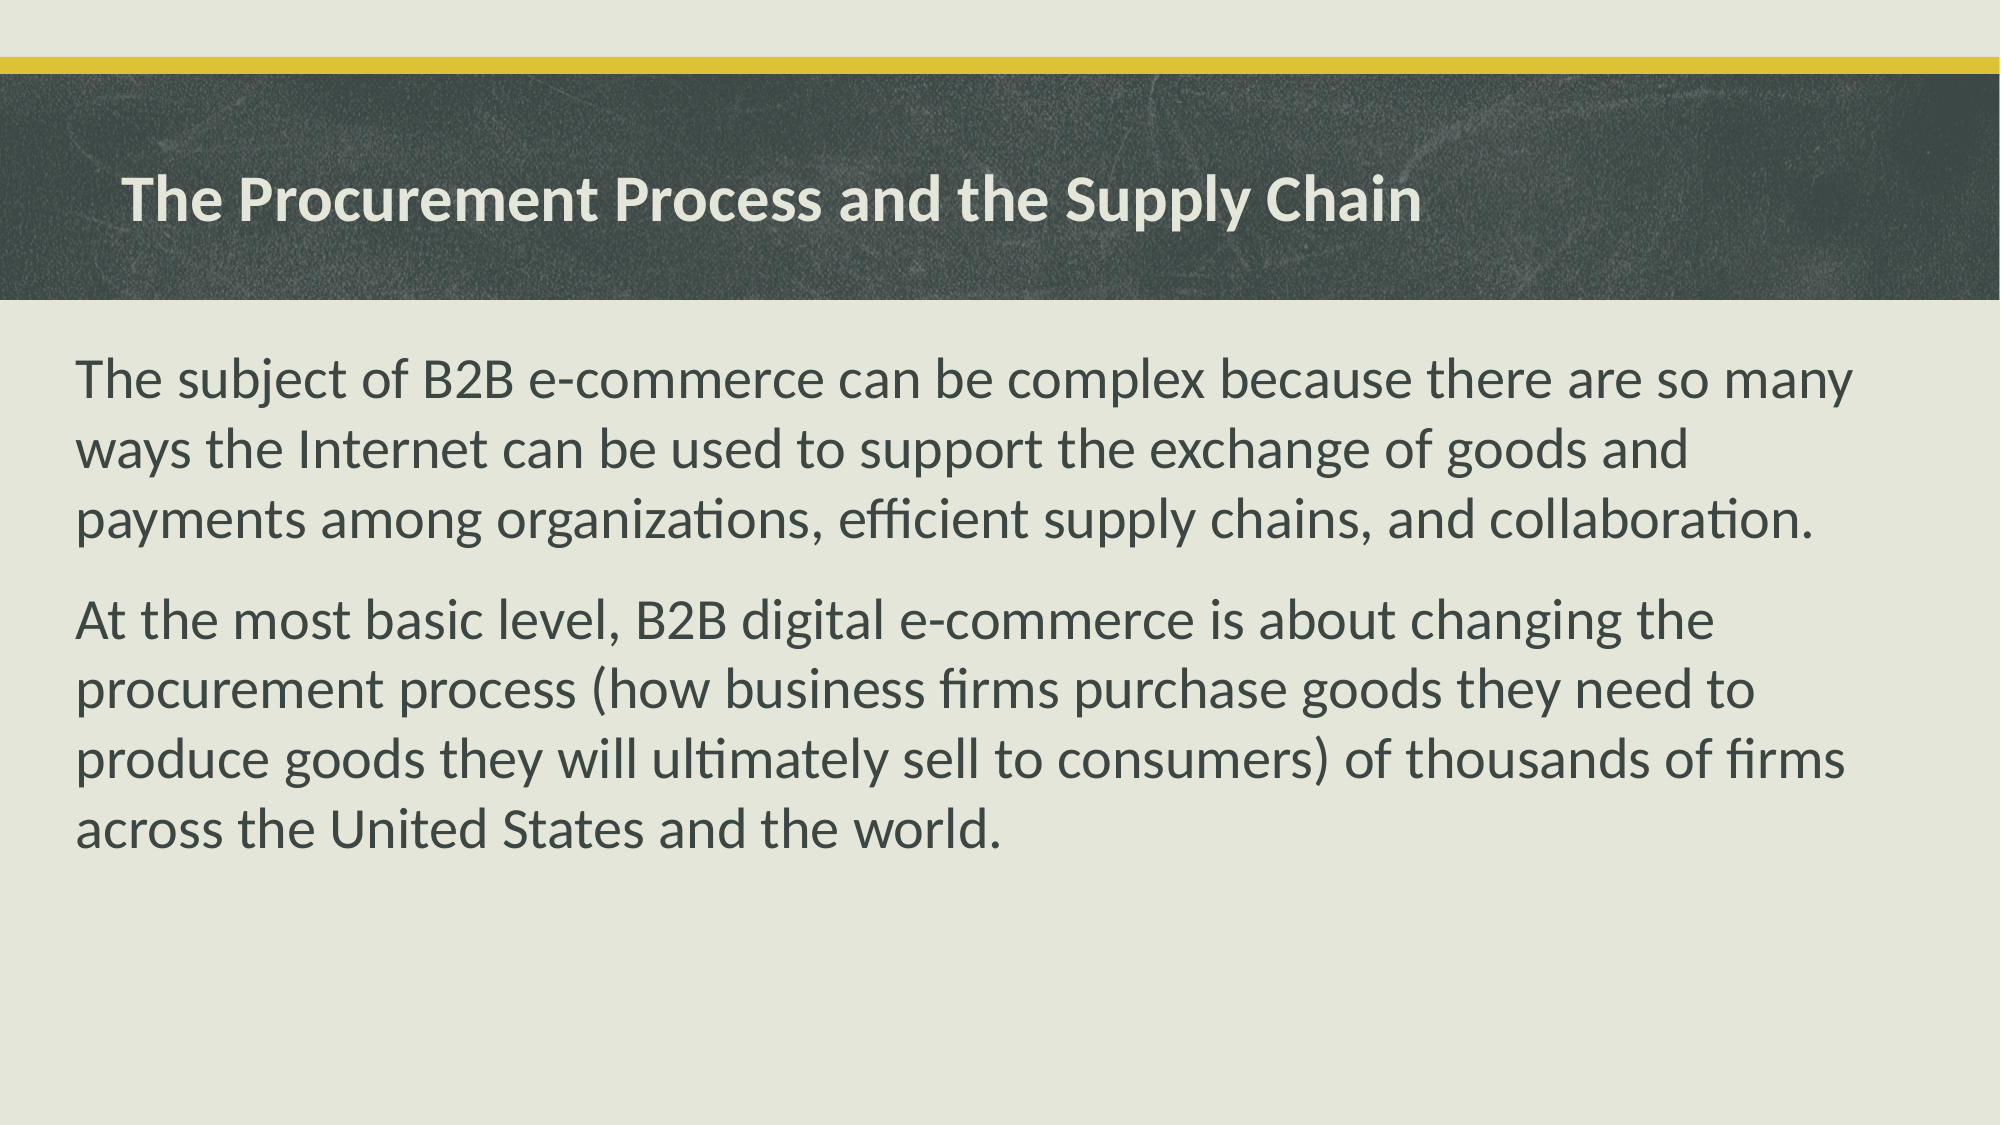

# The Procurement Process and the Supply Chain
The subject of B2B e-commerce can be complex because there are so many ways the Internet can be used to support the exchange of goods and payments among organizations, efficient supply chains, and collaboration.
At the most basic level, B2B digital e-commerce is about changing the procurement process (how business firms purchase goods they need to produce goods they will ultimately sell to consumers) of thousands of firms across the United States and the world.